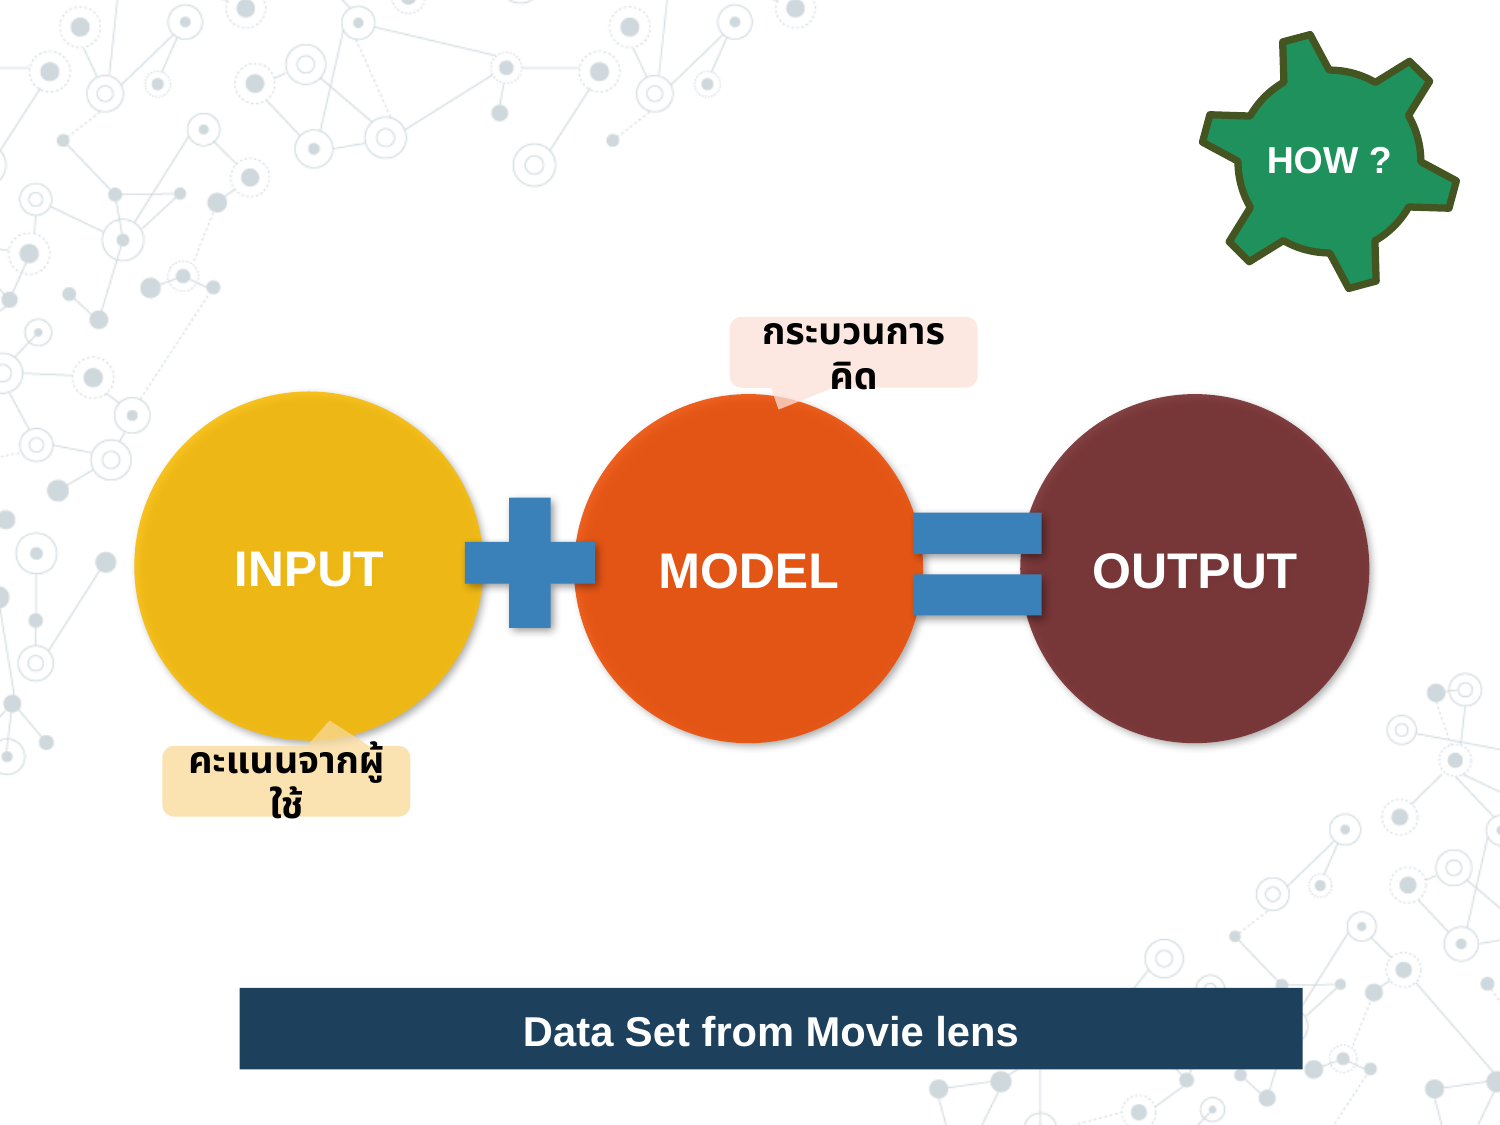

HOW ?
กระบวนการคิด
INPUT
MODEL
OUTPUT

คะแนนจากผู้ใช้
Data Set from Movie lens